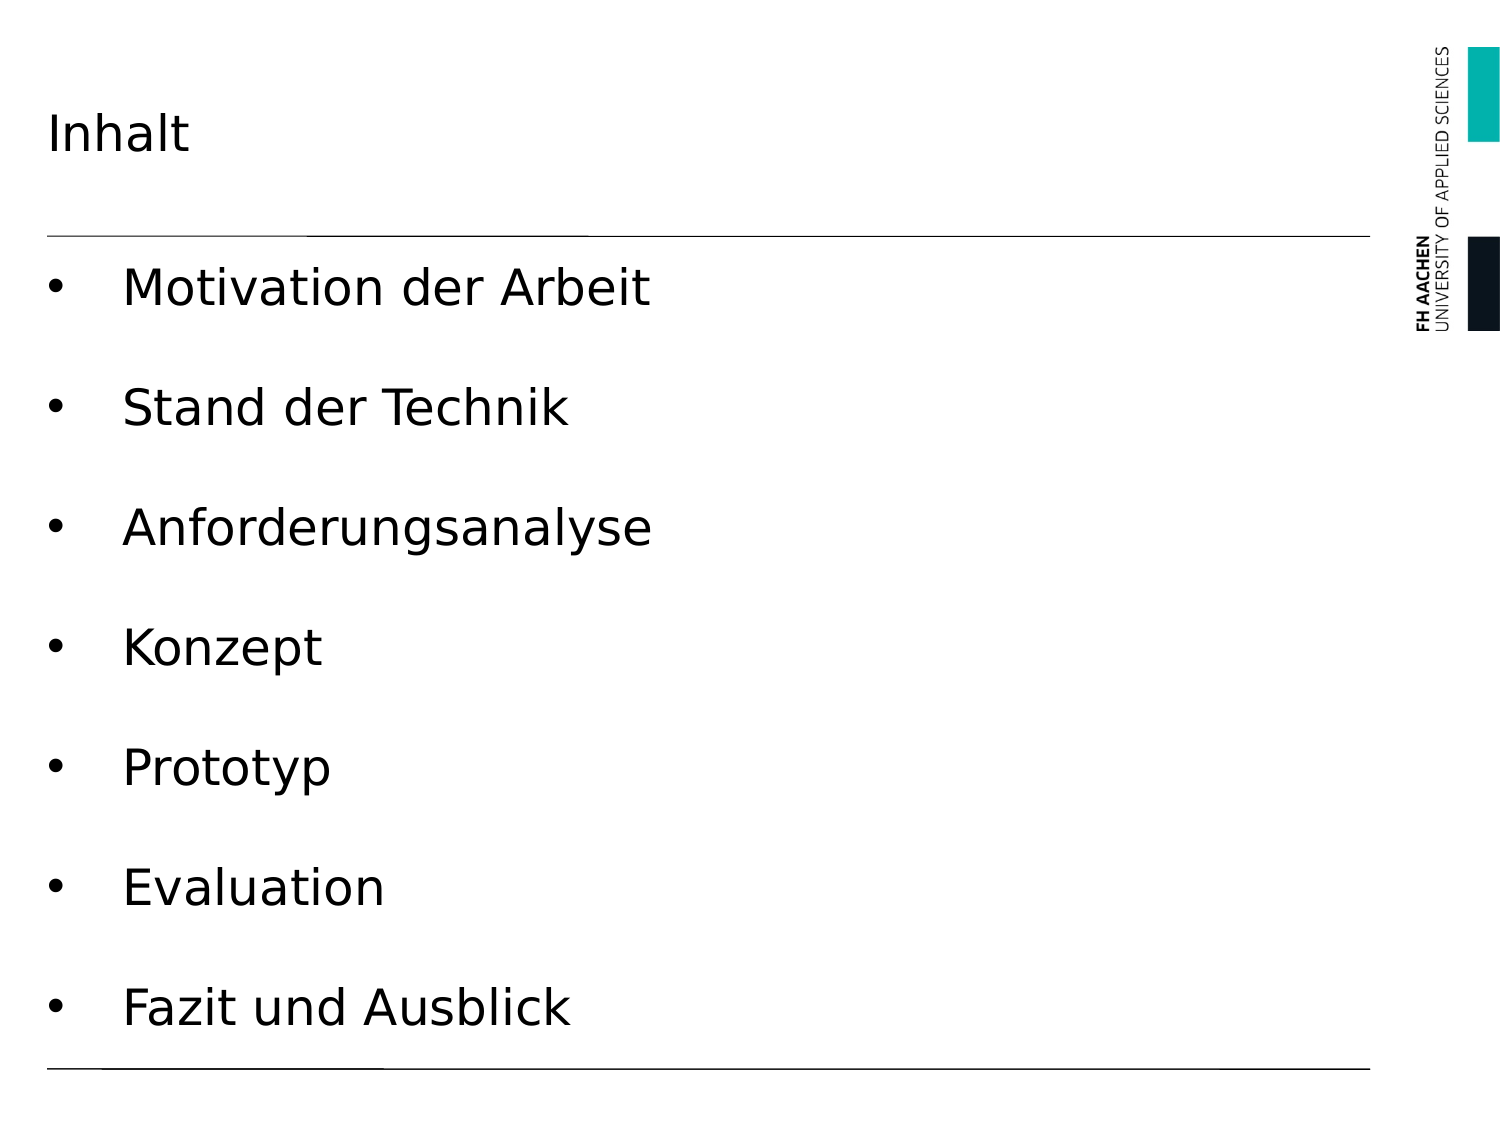

# Inhalt
Motivation der Arbeit

Stand der Technik

Anforderungsanalyse

Konzept

Prototyp

Evaluation

Fazit und Ausblick